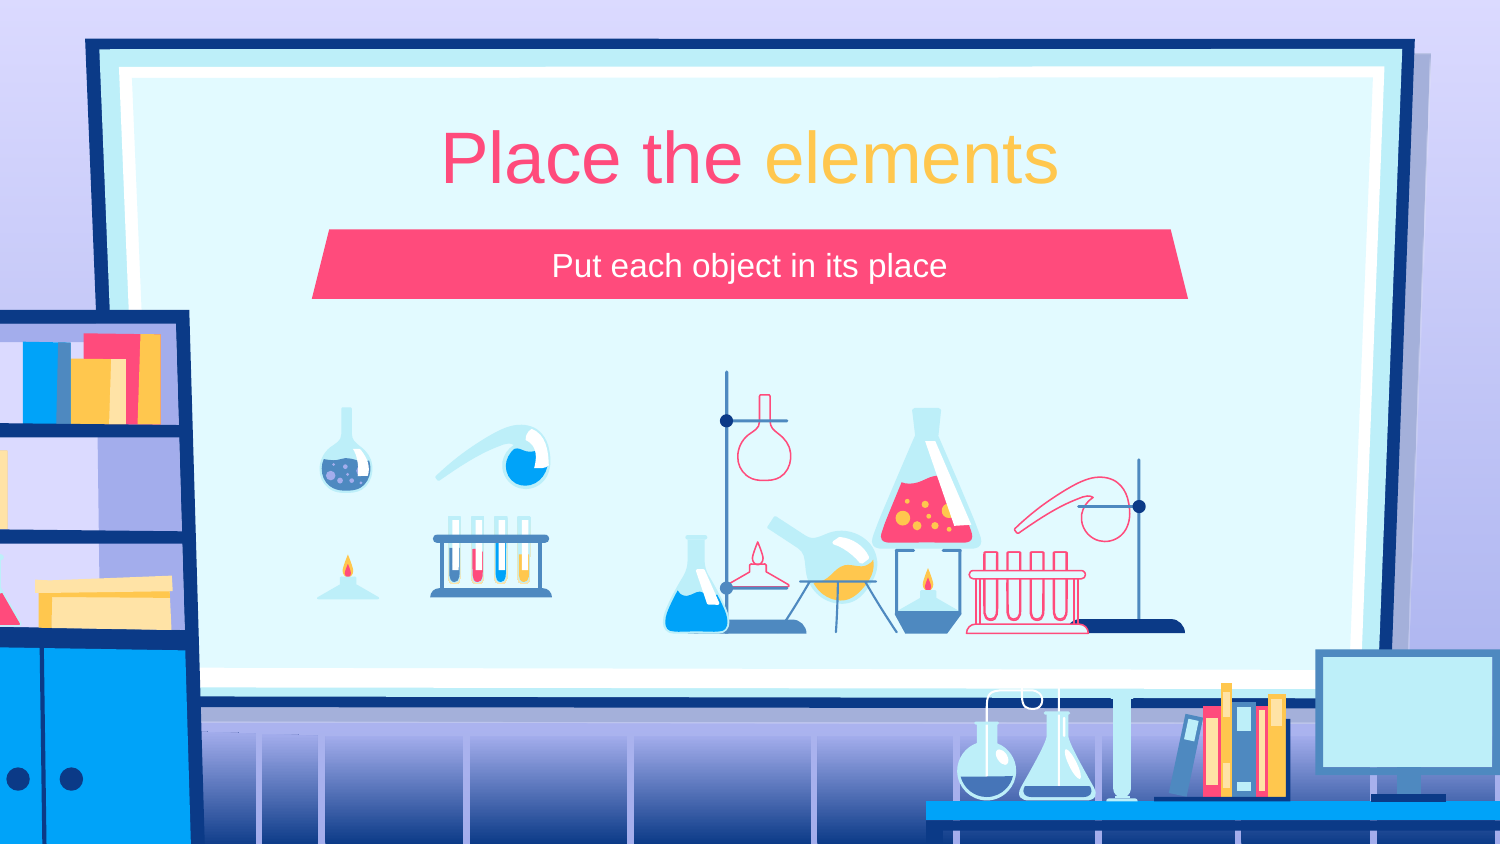

# Place the elements
Put each object in its place